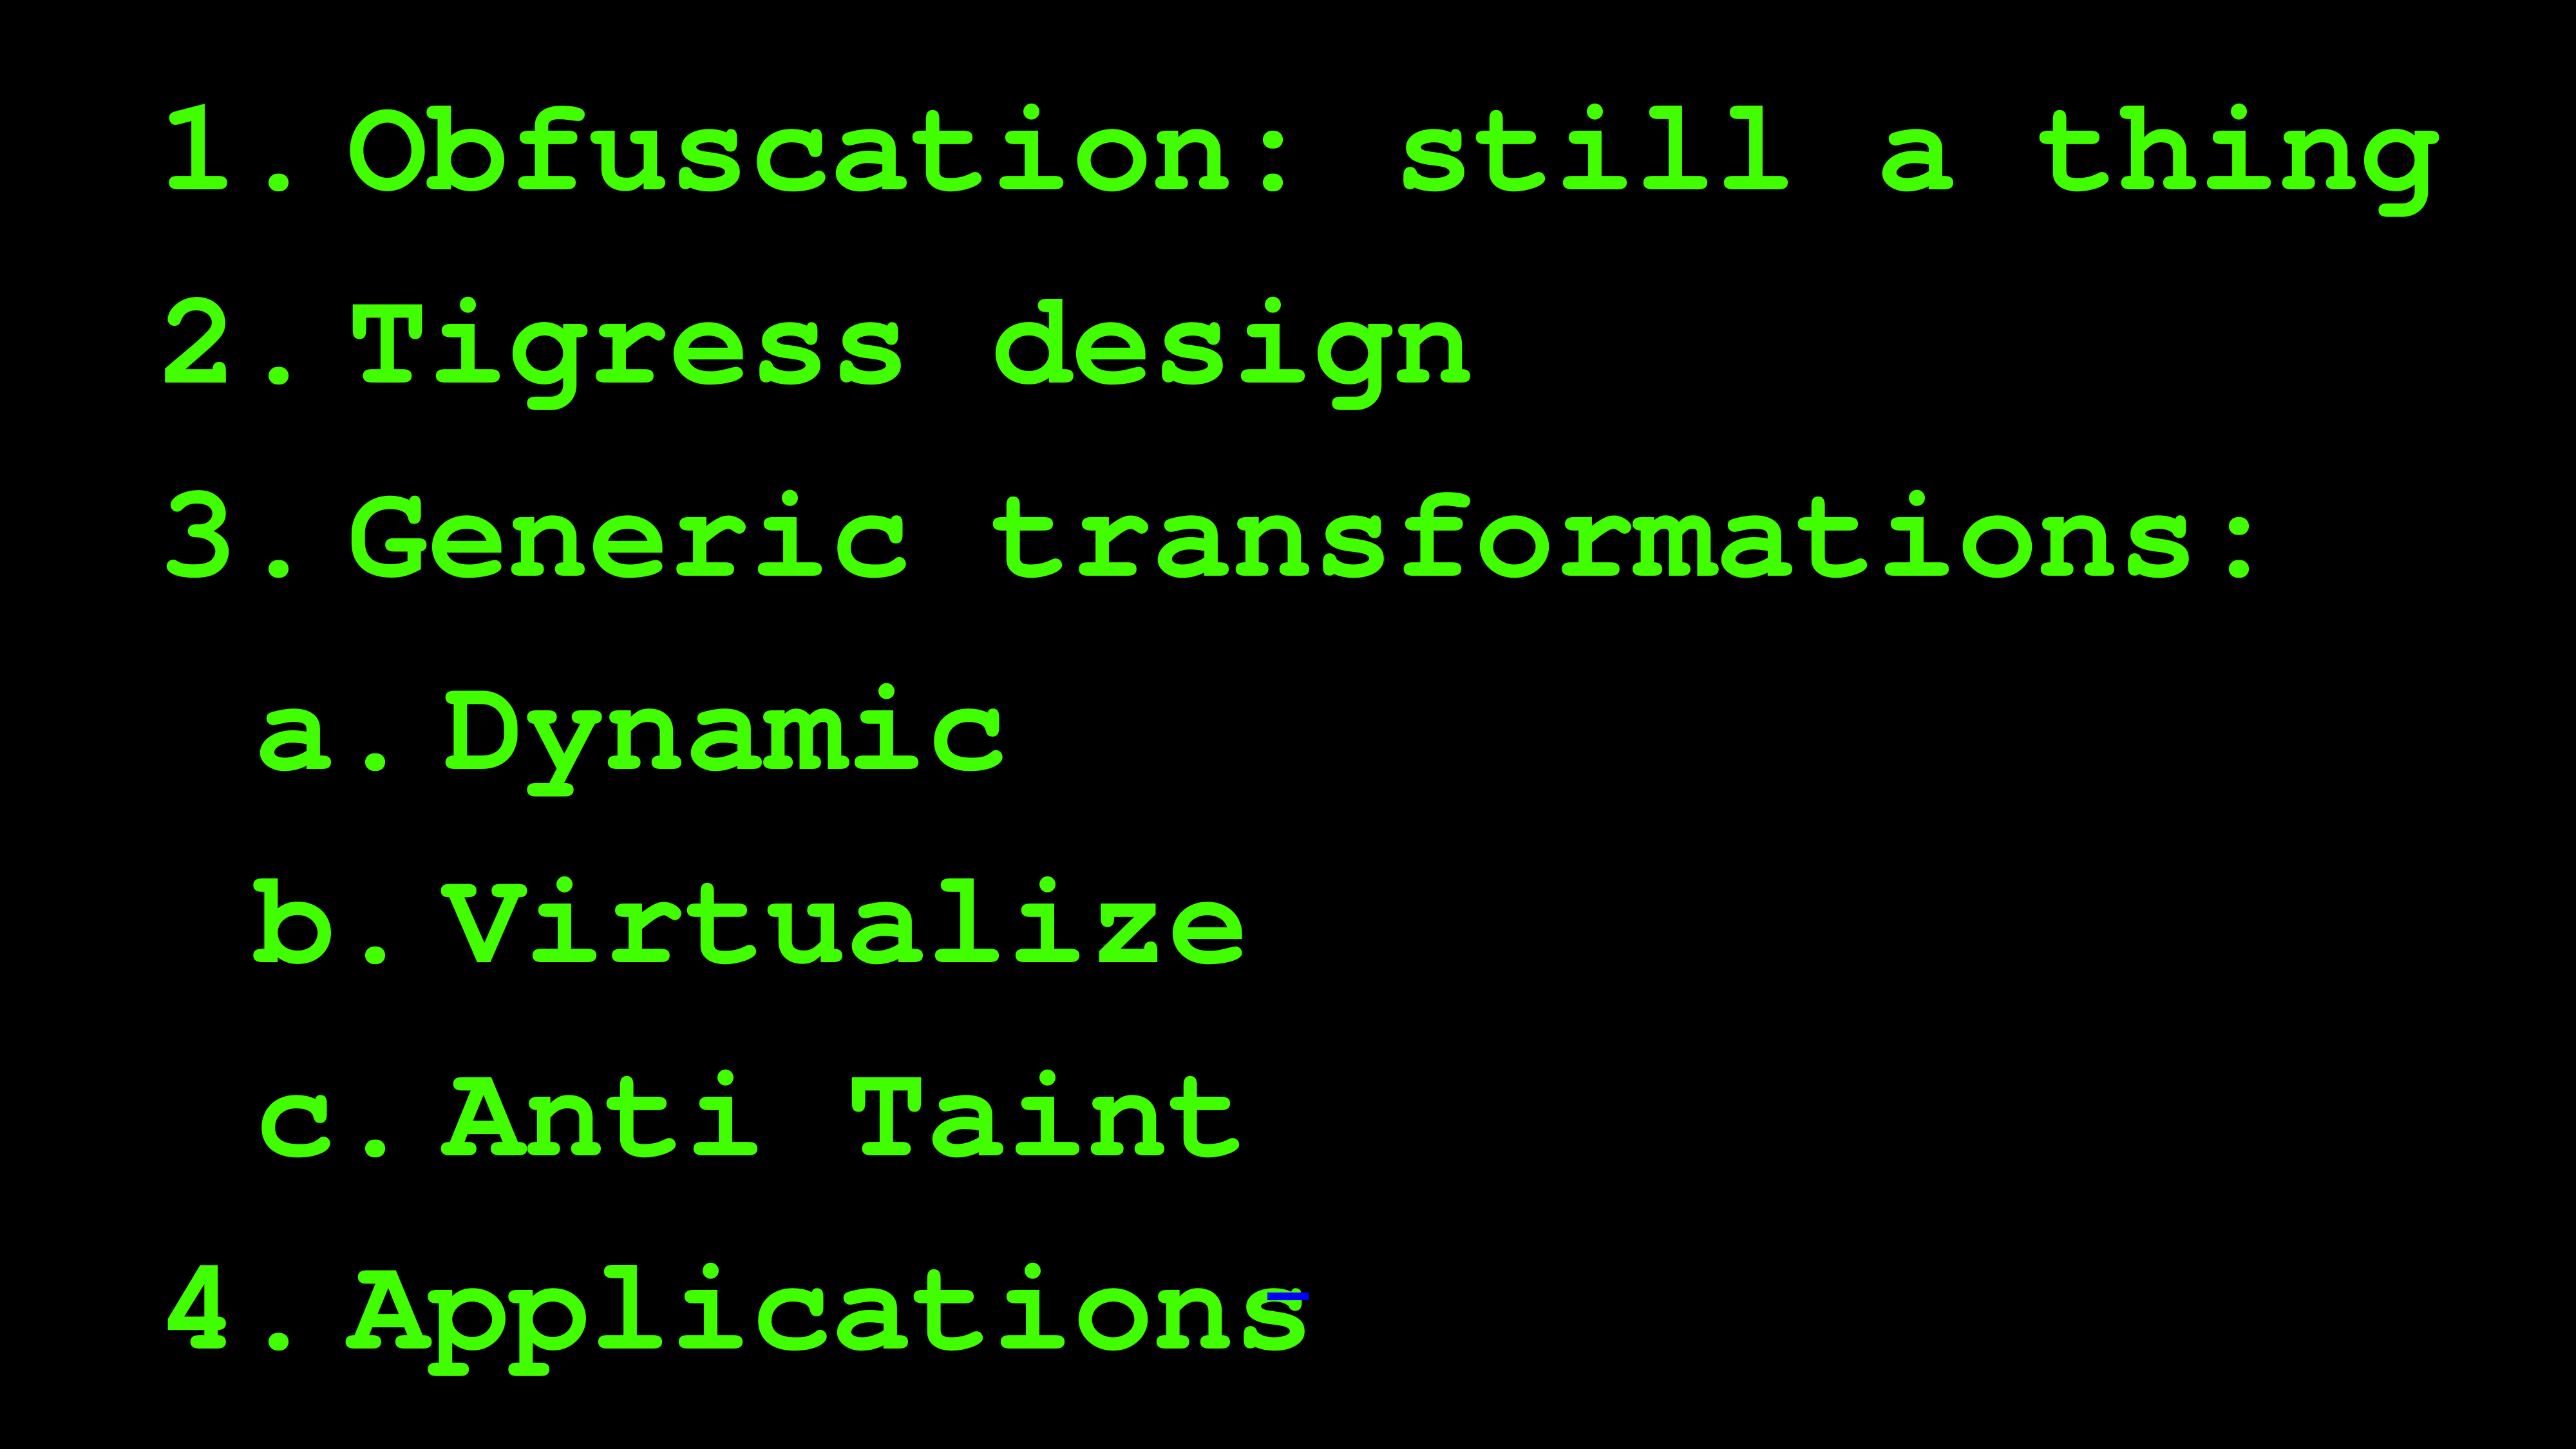

Obfuscation: still a thing
Tigress design
Generic transformations:
Dynamic
Virtualize
Anti Taint
Applications